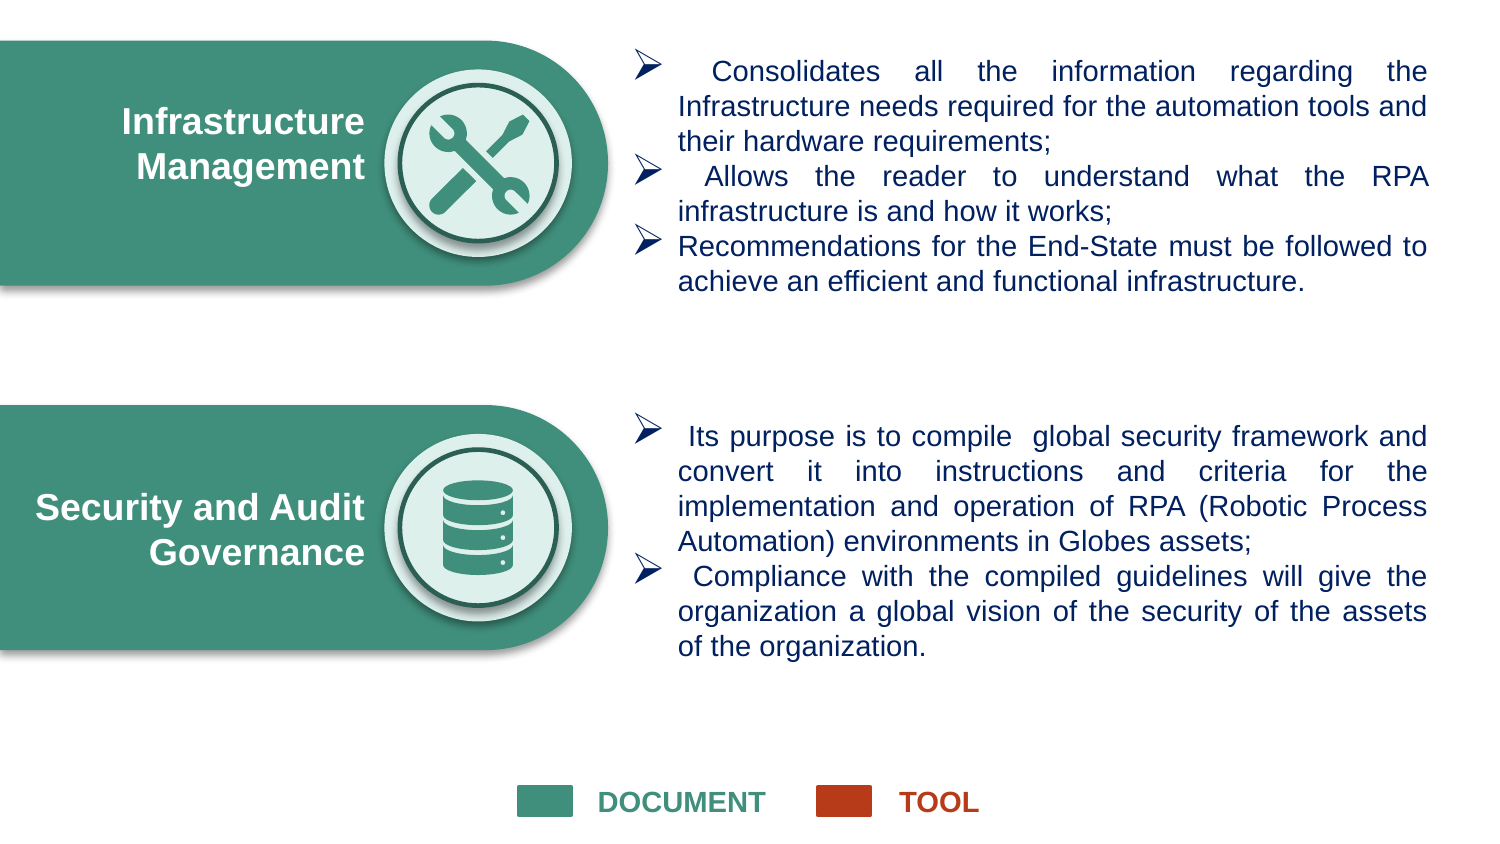

Consolidates all the information regarding the Infrastructure needs required for the automation tools and their hardware requirements;
 Allows the reader to understand what the RPA infrastructure is and how it works;
Recommendations for the End-State must be followed to achieve an efficient and functional infrastructure.

Infrastructure Management

 Its purpose is to compile  global security framework and convert it into instructions and criteria for the implementation and operation of RPA (Robotic Process Automation) environments in Globes assets;
 Compliance with the compiled guidelines will give the organization a global vision of the security of the assets of the organization.

Security and Audit Governance

DOCUMENT

TOOL